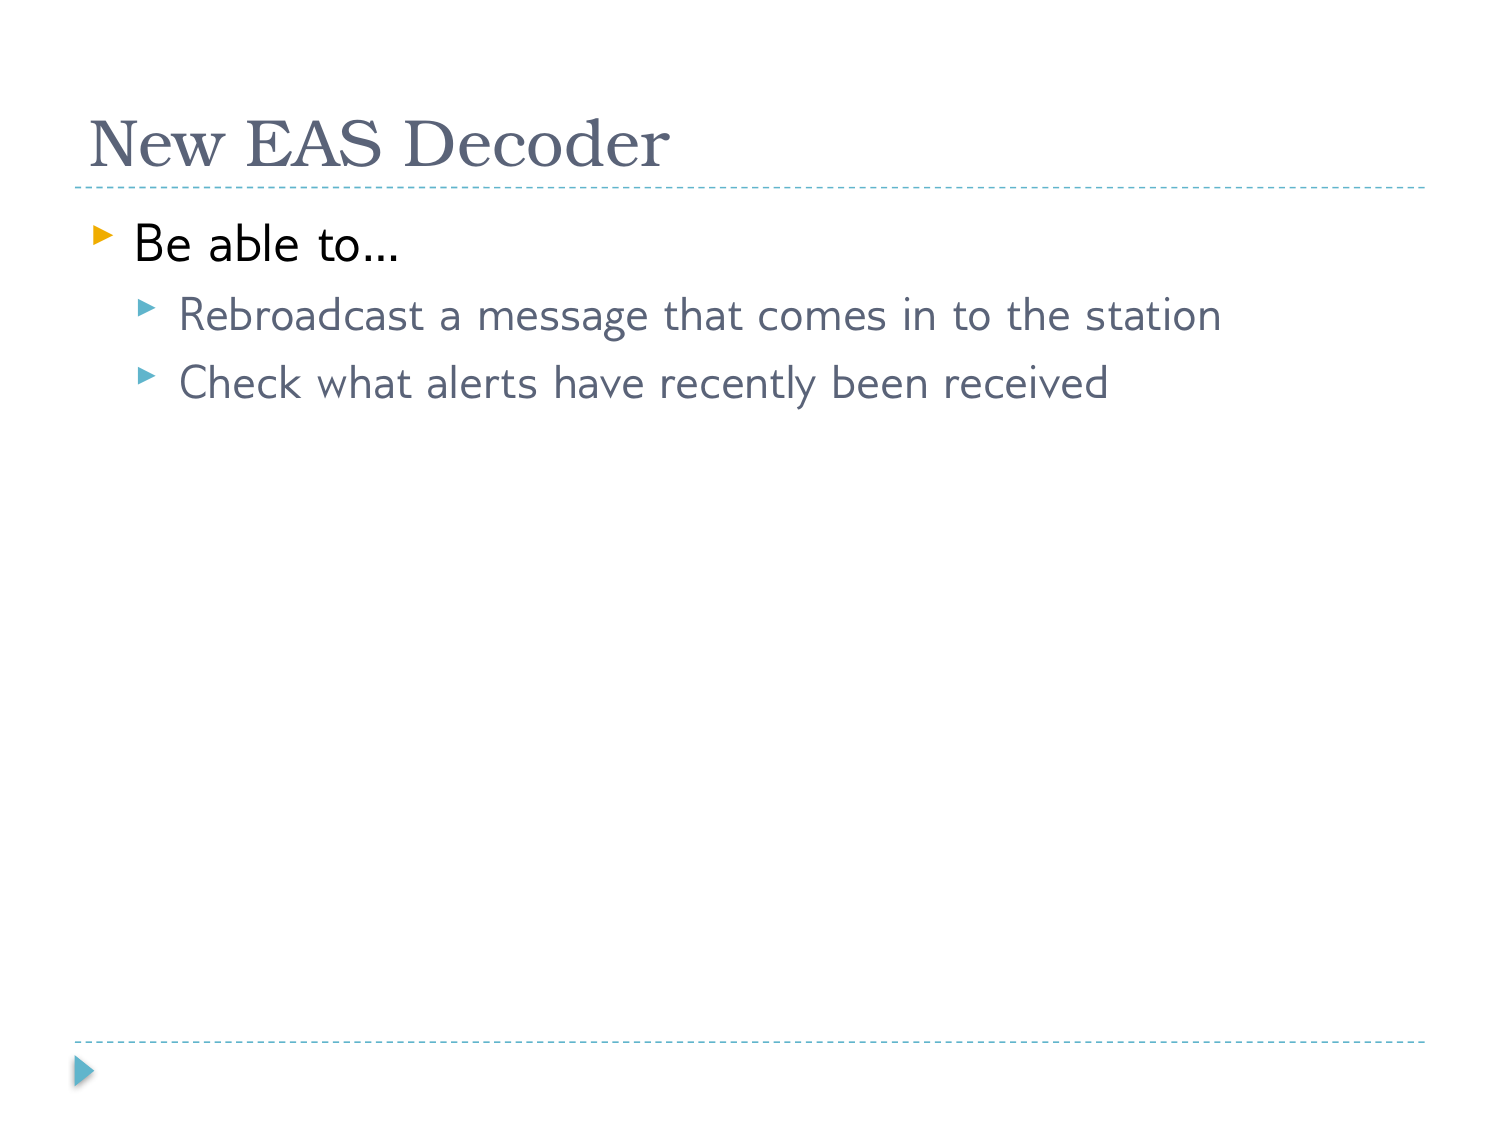

# New EAS Decoder
Be able to…
Rebroadcast a message that comes in to the station
Check what alerts have recently been received